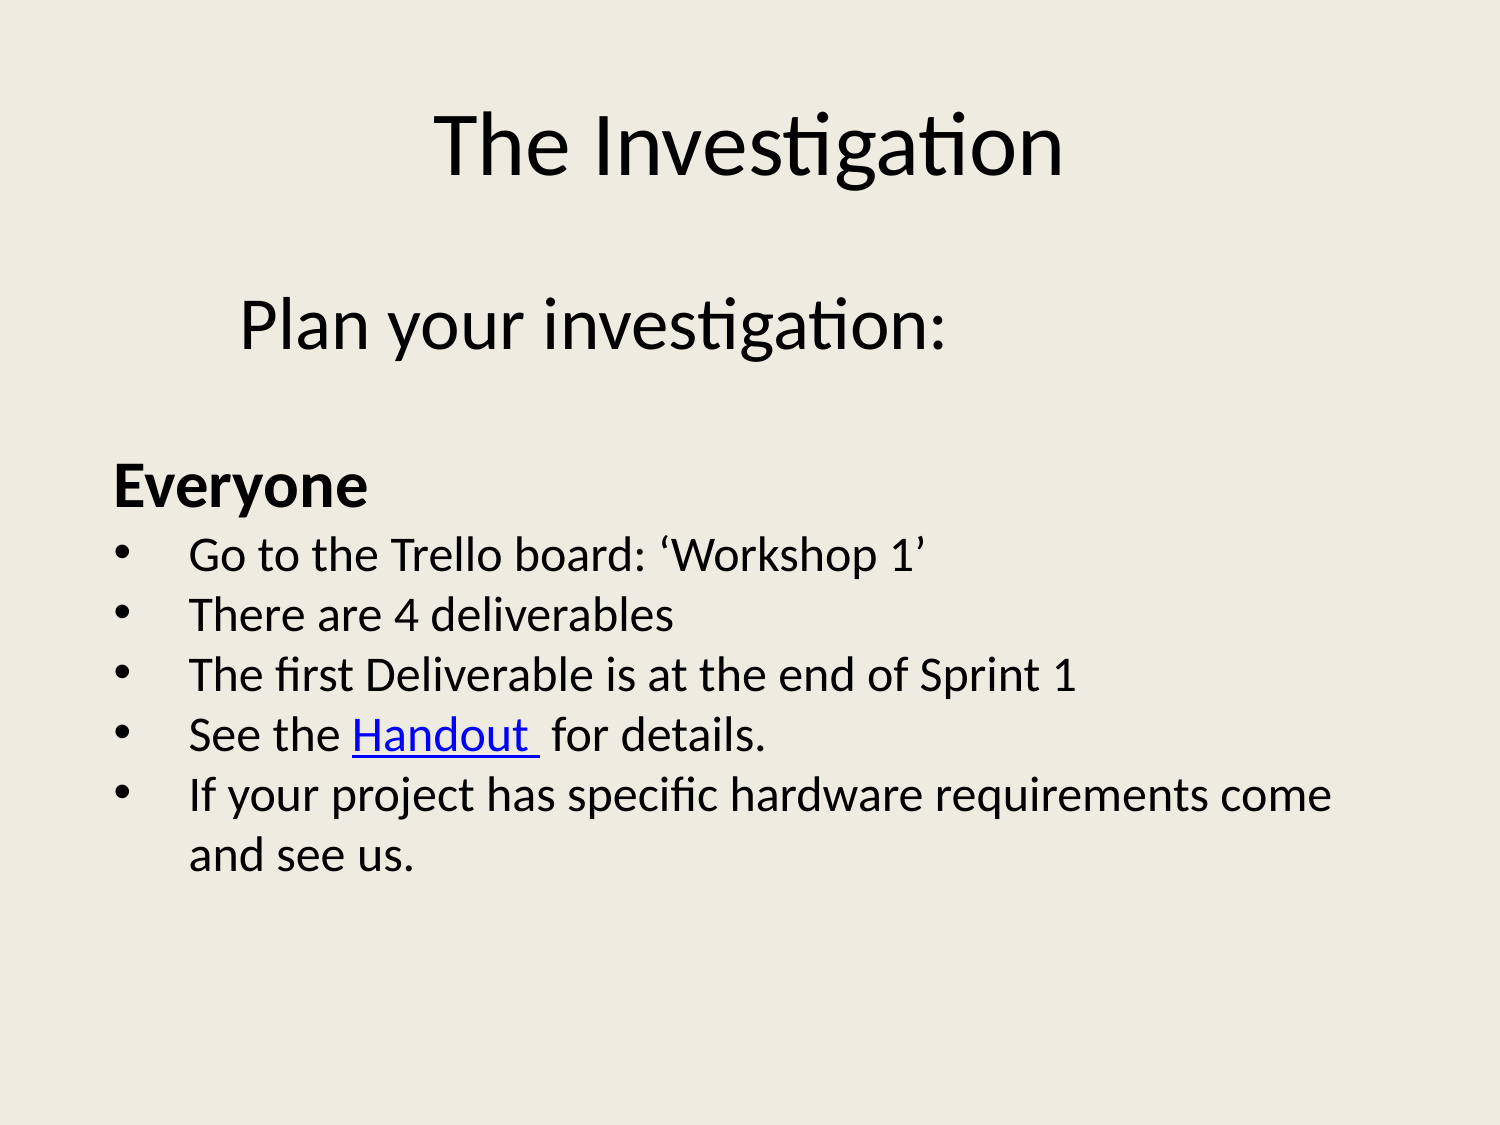

# The Investigation
Plan your investigation:

Everyone
Go to the Trello board: ‘Workshop 1’
There are 4 deliverables
The first Deliverable is at the end of Sprint 1
See the Handout  for details.
If your project has specific hardware requirements come and see us.